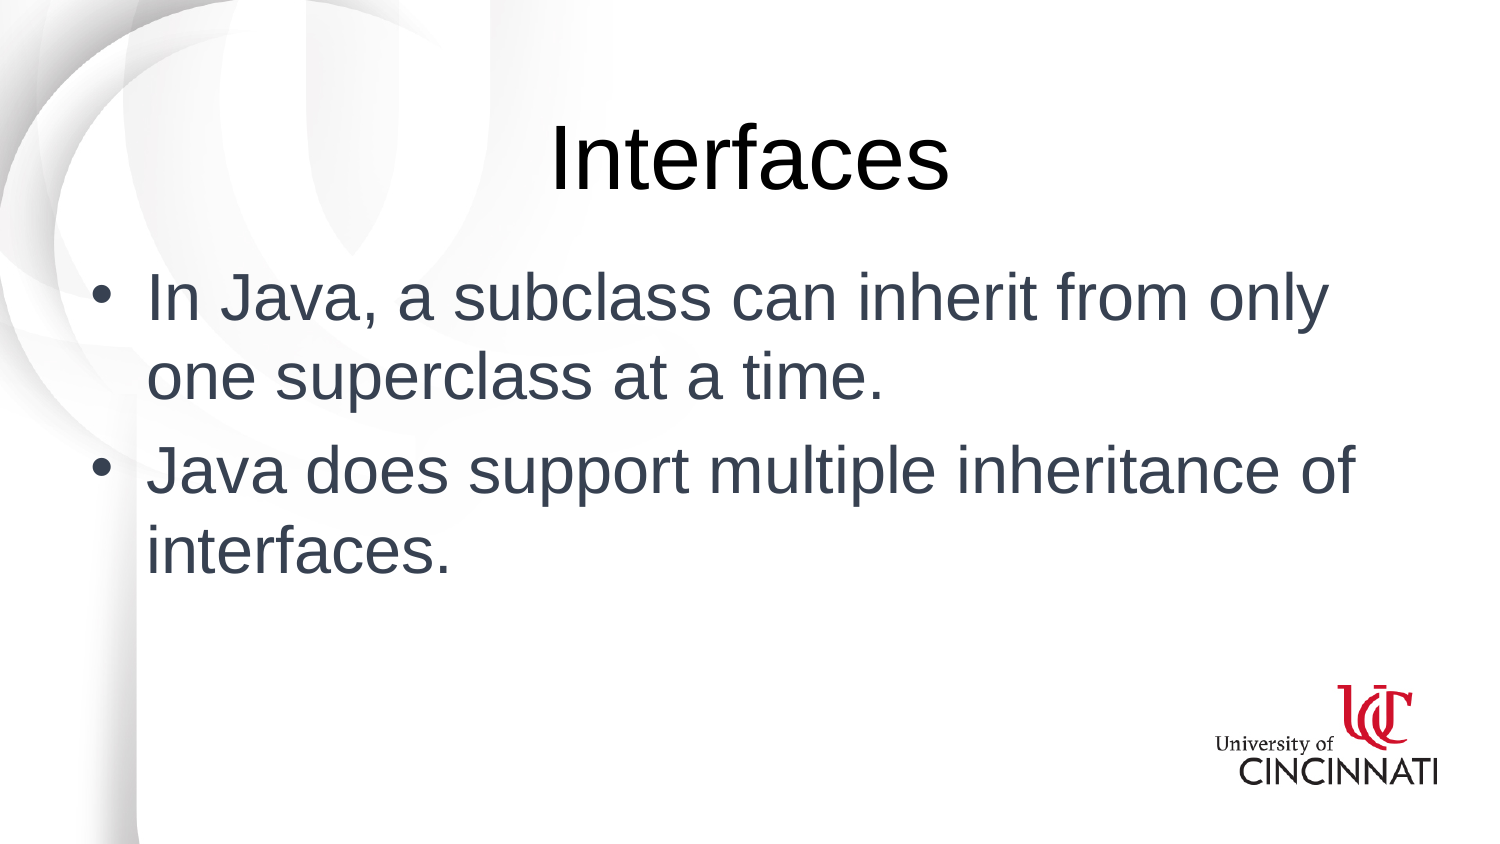

# Interfaces
In Java, a subclass can inherit from only one superclass at a time.
Java does support multiple inheritance of interfaces.